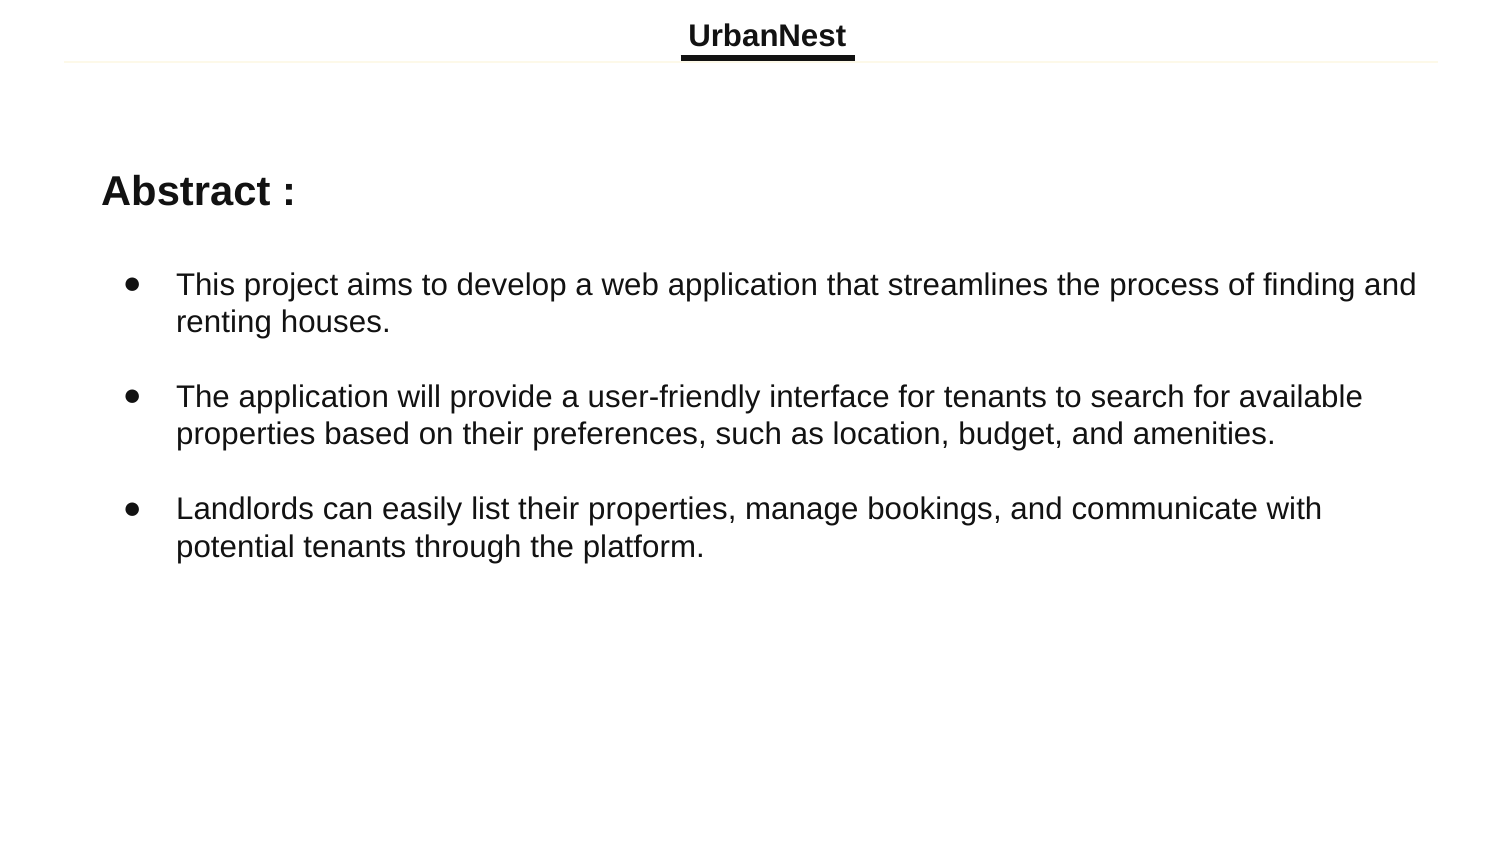

UrbanNest
Abstract :

This project aims to develop a web application that streamlines the process of finding and renting houses.

The application will provide a user-friendly interface for tenants to search for available properties based on their preferences, such as location, budget, and amenities.

Landlords can easily list their properties, manage bookings, and communicate with potential tenants through the platform.